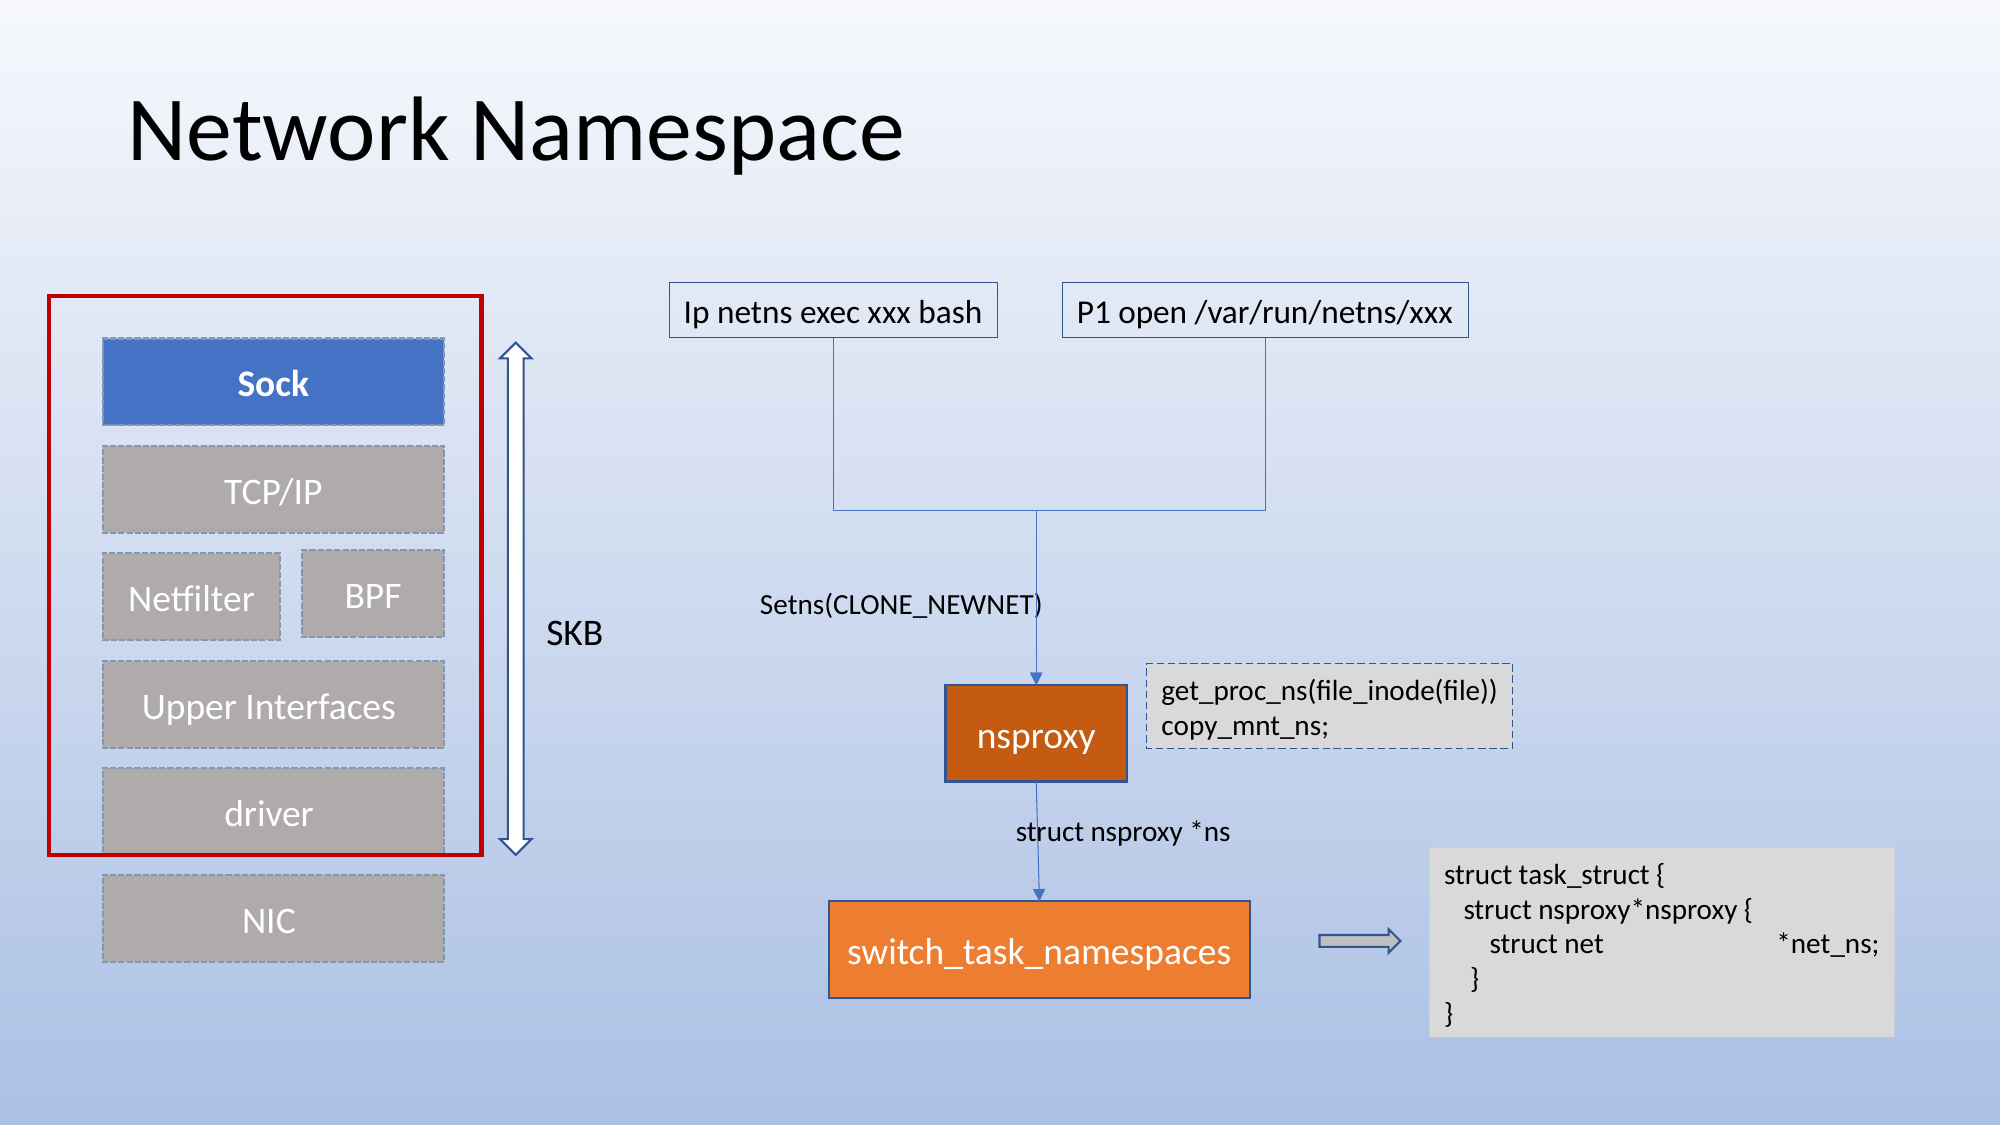

# Network Namespace
P1 open /var/run/netns/xxx
Ip netns exec xxx bash

Sock

TCP/IP
BPF
Netfilter
Setns(CLONE_NEWNET)
SKB
Upper Interfaces
get_proc_ns(file_inode(file))
copy_mnt_ns;
nsproxy
driver
struct nsproxy *ns
struct task_struct {
   struct nsproxy*nsproxy {
       struct net 	     *net_ns;
    }
}
NIC
switch_task_namespaces